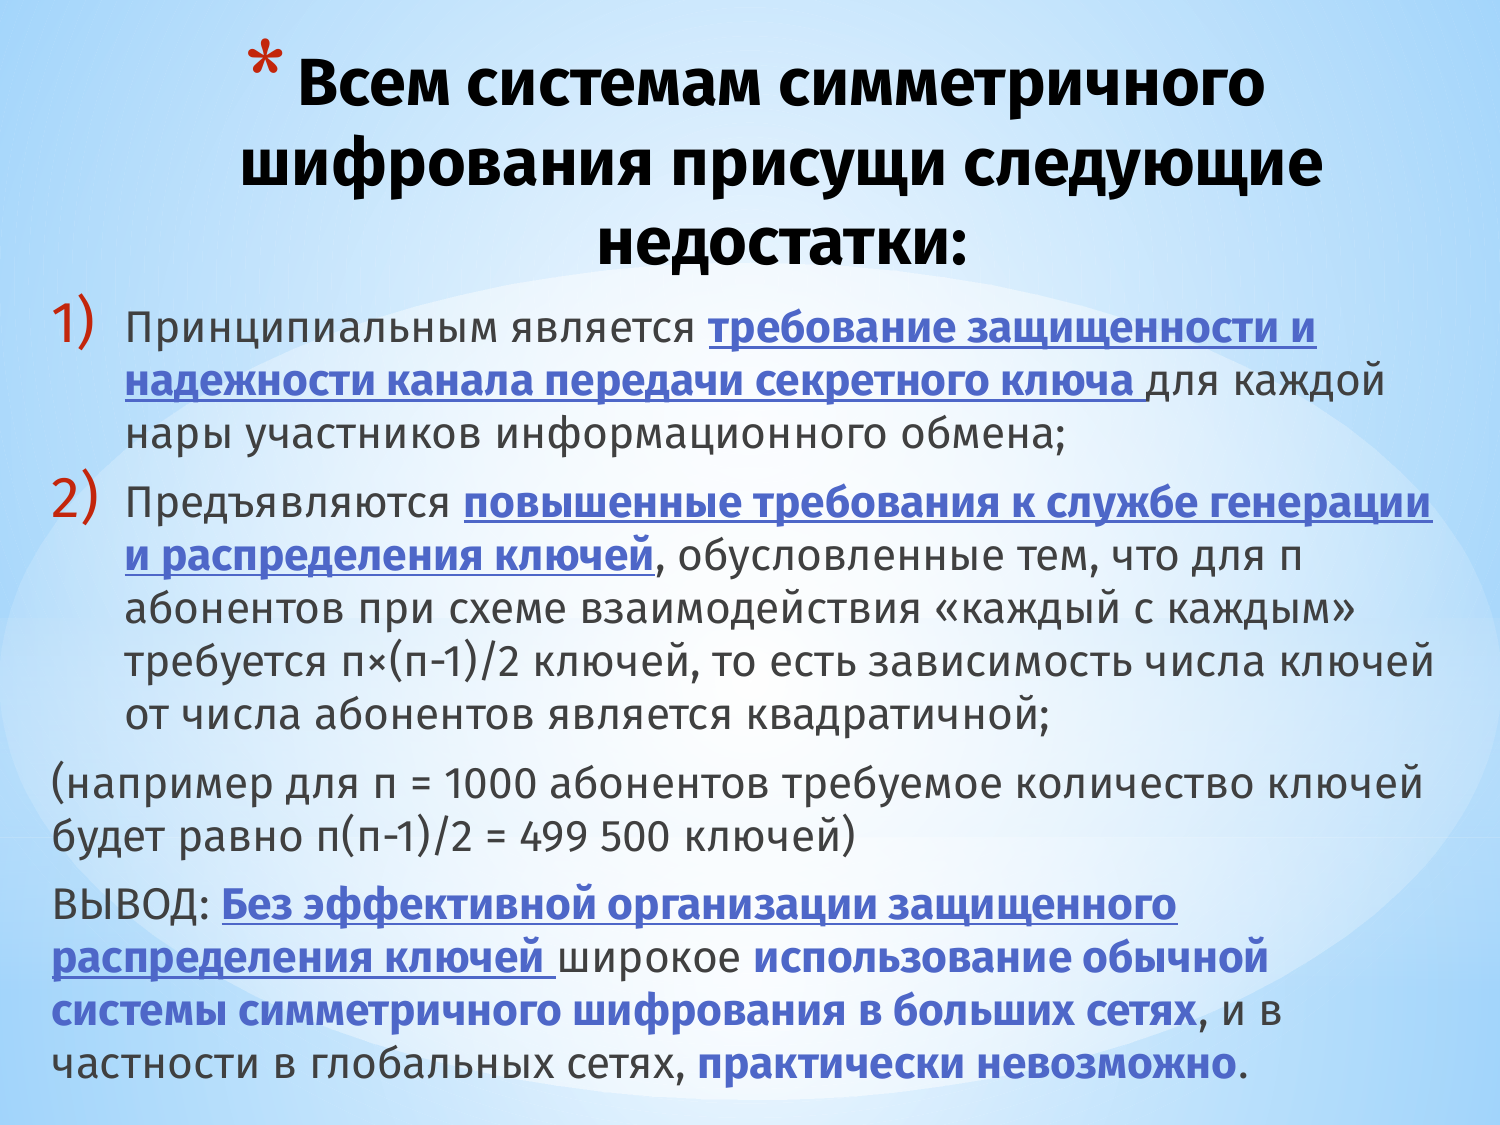

# Всем системам симметричного шифрования присущи следующие недостатки:
Принципиальным является требование защищенности и надежности канала передачи секретного ключа для каждой нары участников информационного обмена;
Предъявляются повышенные требования к службе генерации и распределения ключей, обусловленные тем, что для п абонентов при схеме взаимодействия «каждый с каждым» требуется п×(п-1)/2 ключей, то есть зависимость числа ключей от числа абонентов является квадратичной;
(например для п = 1000 абонентов требуемое количество ключей будет равно п(п-1)/2 = 499 500 ключей)
ВЫВОД: Без эффективной организации защищенного распределения ключей широкое использование обычной системы симметричного шифрования в больших сетях, и в частности в глобальных сетях, практически невозможно.